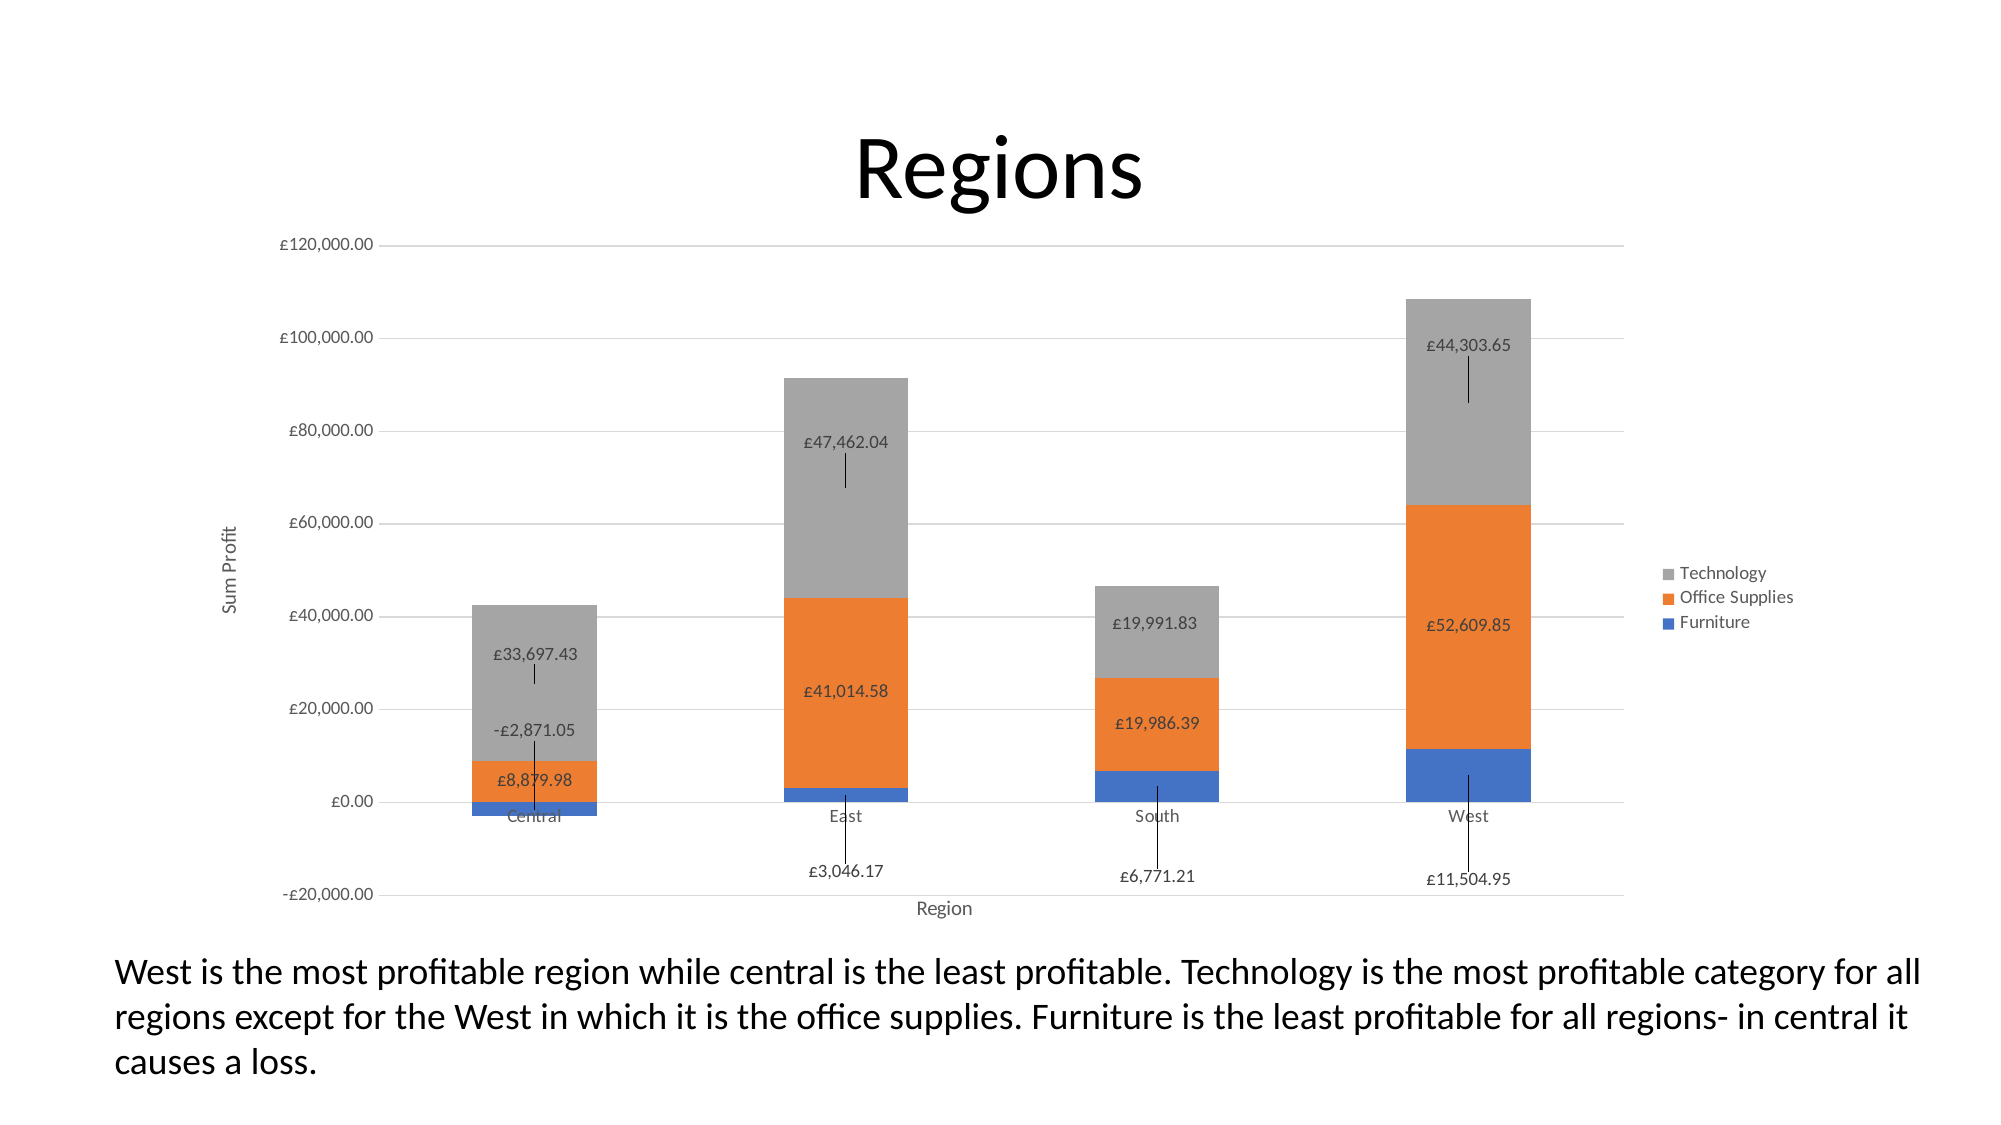

# Regions

### Chart

| Category | Furniture | Office Supplies | Technology |
|---|---|---|---|
| Central | -2871.049400000001 | 8879.979899999993 | 33697.43199999999 |
| East | 3046.1658000000034 | 41014.57909999997 | 47462.035099999935 |
| South | 6771.206099999998 | 19986.392799999972 | 19991.831400000006 |
| West | 11504.9503 | 52609.849000000155 | 44303.64959999997 |
West is the most profitable region while central is the least profitable. Technology is the most profitable category for all regions except for the West in which it is the office supplies. Furniture is the least profitable for all regions- in central it causes a loss.